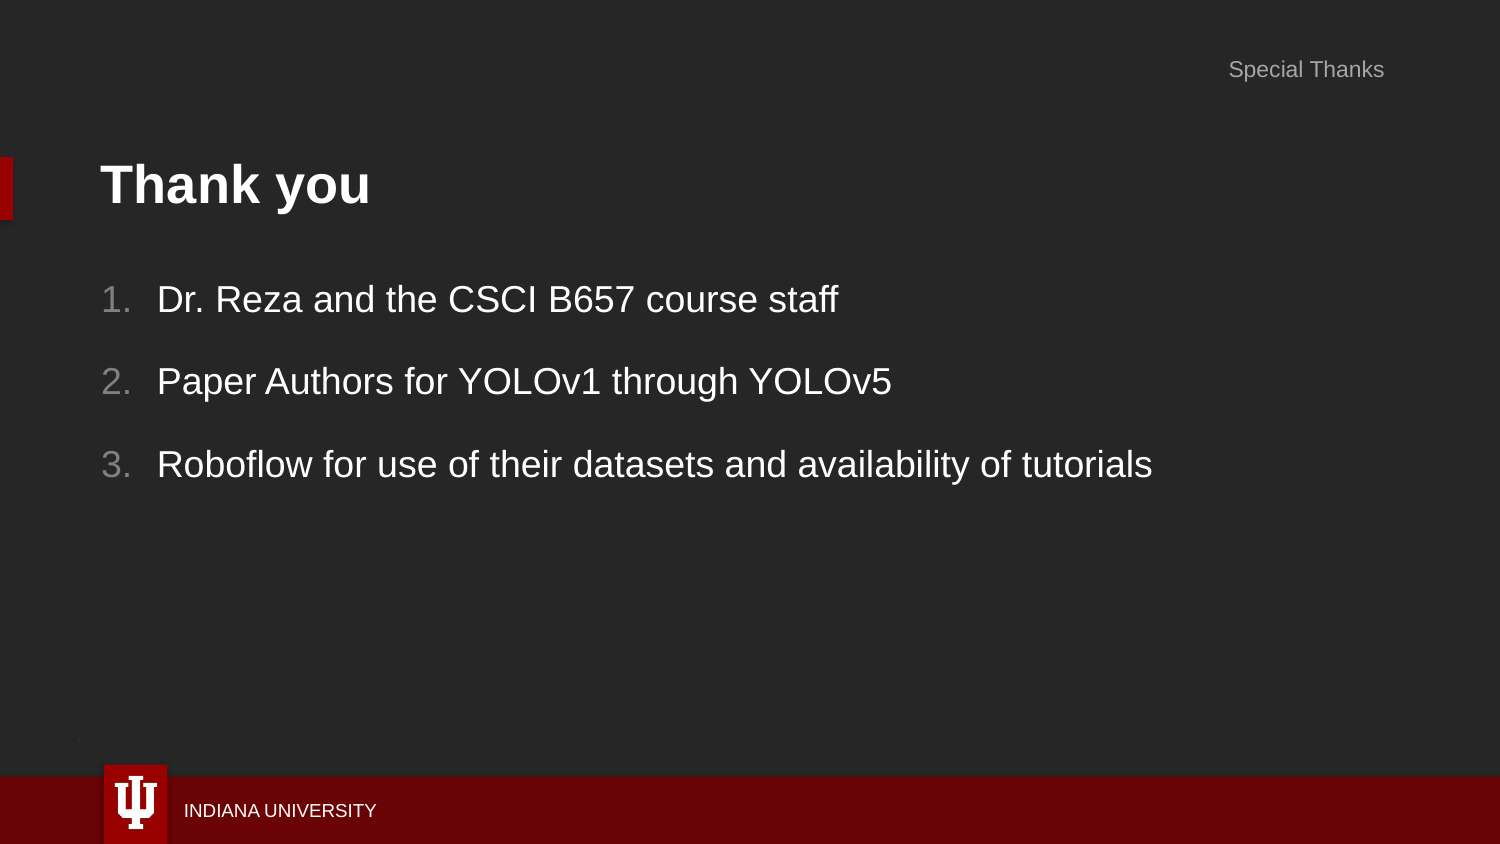

Special Thanks
Thank you
Dr. Reza and the CSCI B657 course staff
Paper Authors for YOLOv1 through YOLOv5
Roboflow for use of their datasets and availability of tutorials